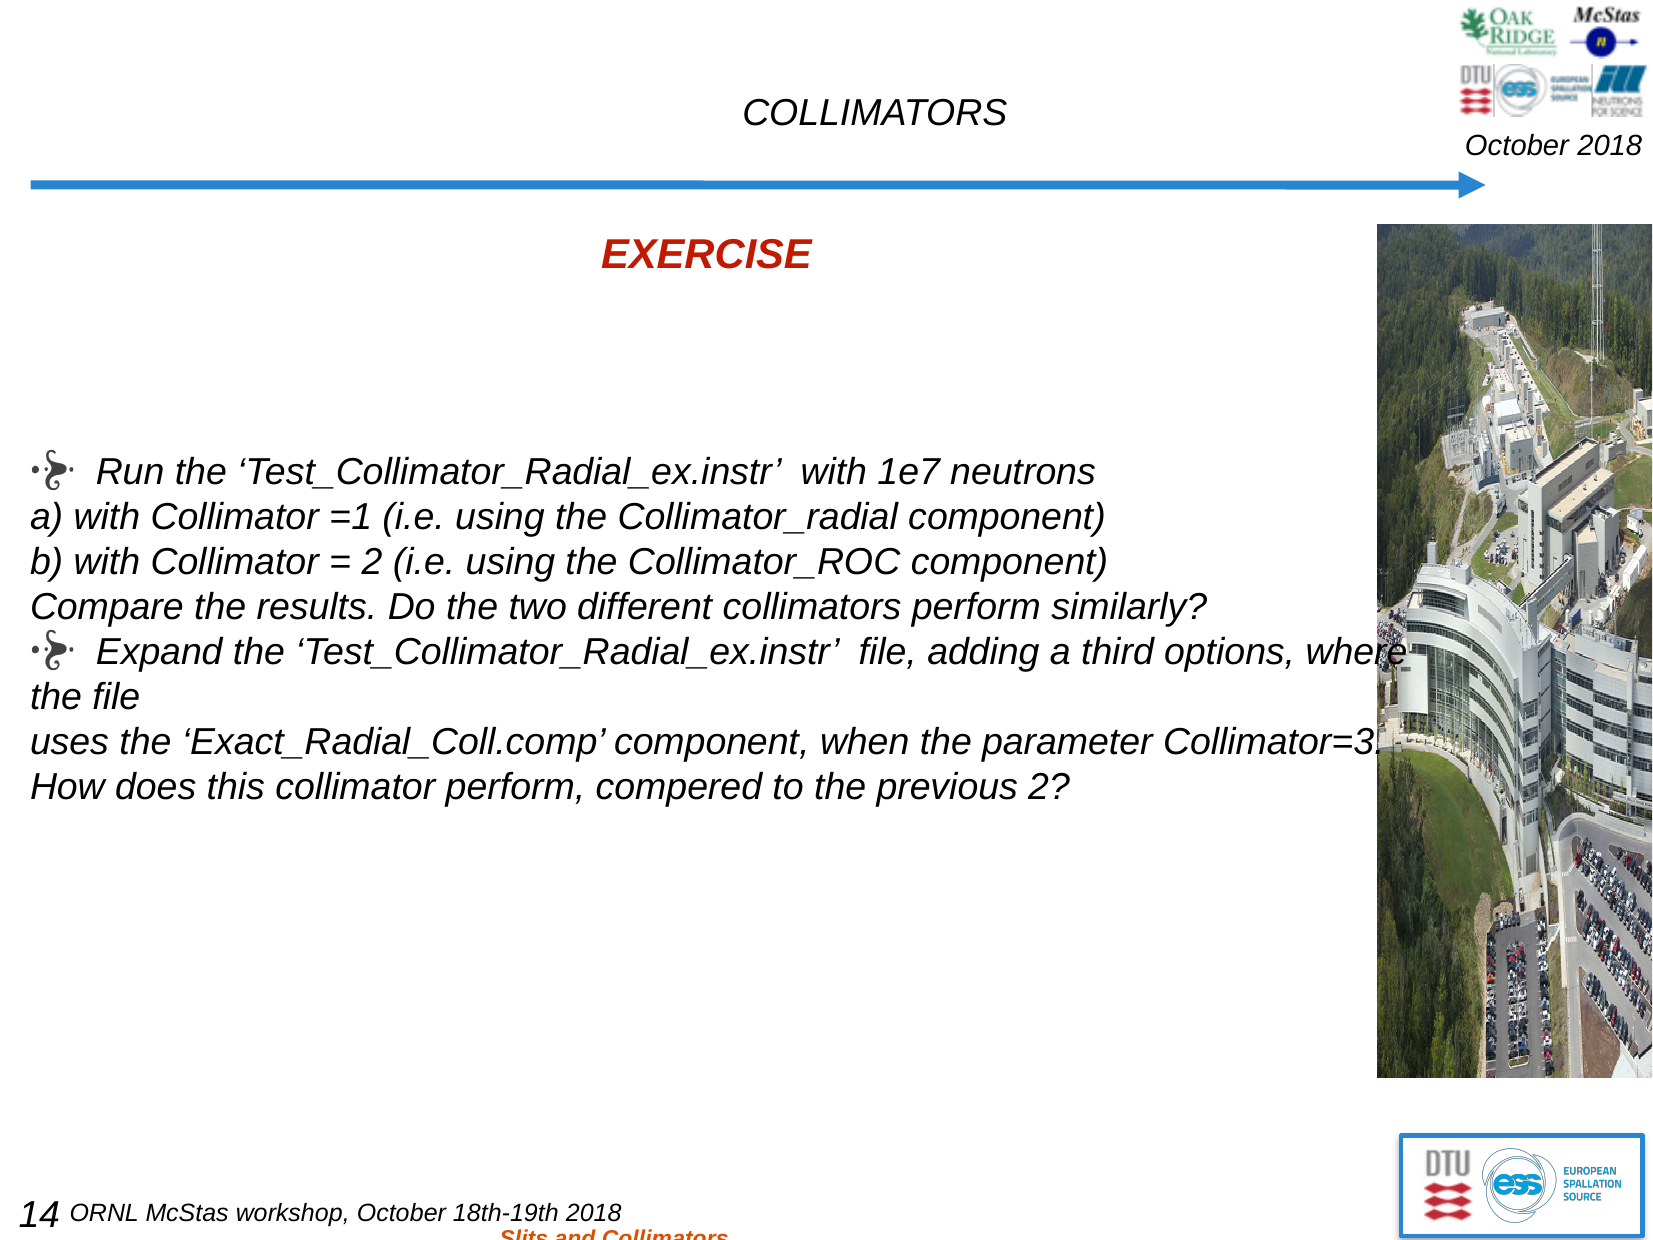

COLLIMATORS
EXERCISE
  Run the ‘Test_Collimator_Radial_ex.instr’  with 1e7 neutrons
a) with Collimator =1 (i.e. using the Collimator_radial component)
b) with Collimator = 2 (i.e. using the Collimator_ROC component)
Compare the results. Do the two different collimators perform similarly?
  Expand the ‘Test_Collimator_Radial_ex.instr’  file, adding a third options, where the file
uses the ‘Exact_Radial_Coll.comp’ component, when the parameter Collimator=3. How does this collimator perform, compered to the previous 2?
14
Slits and Collimators